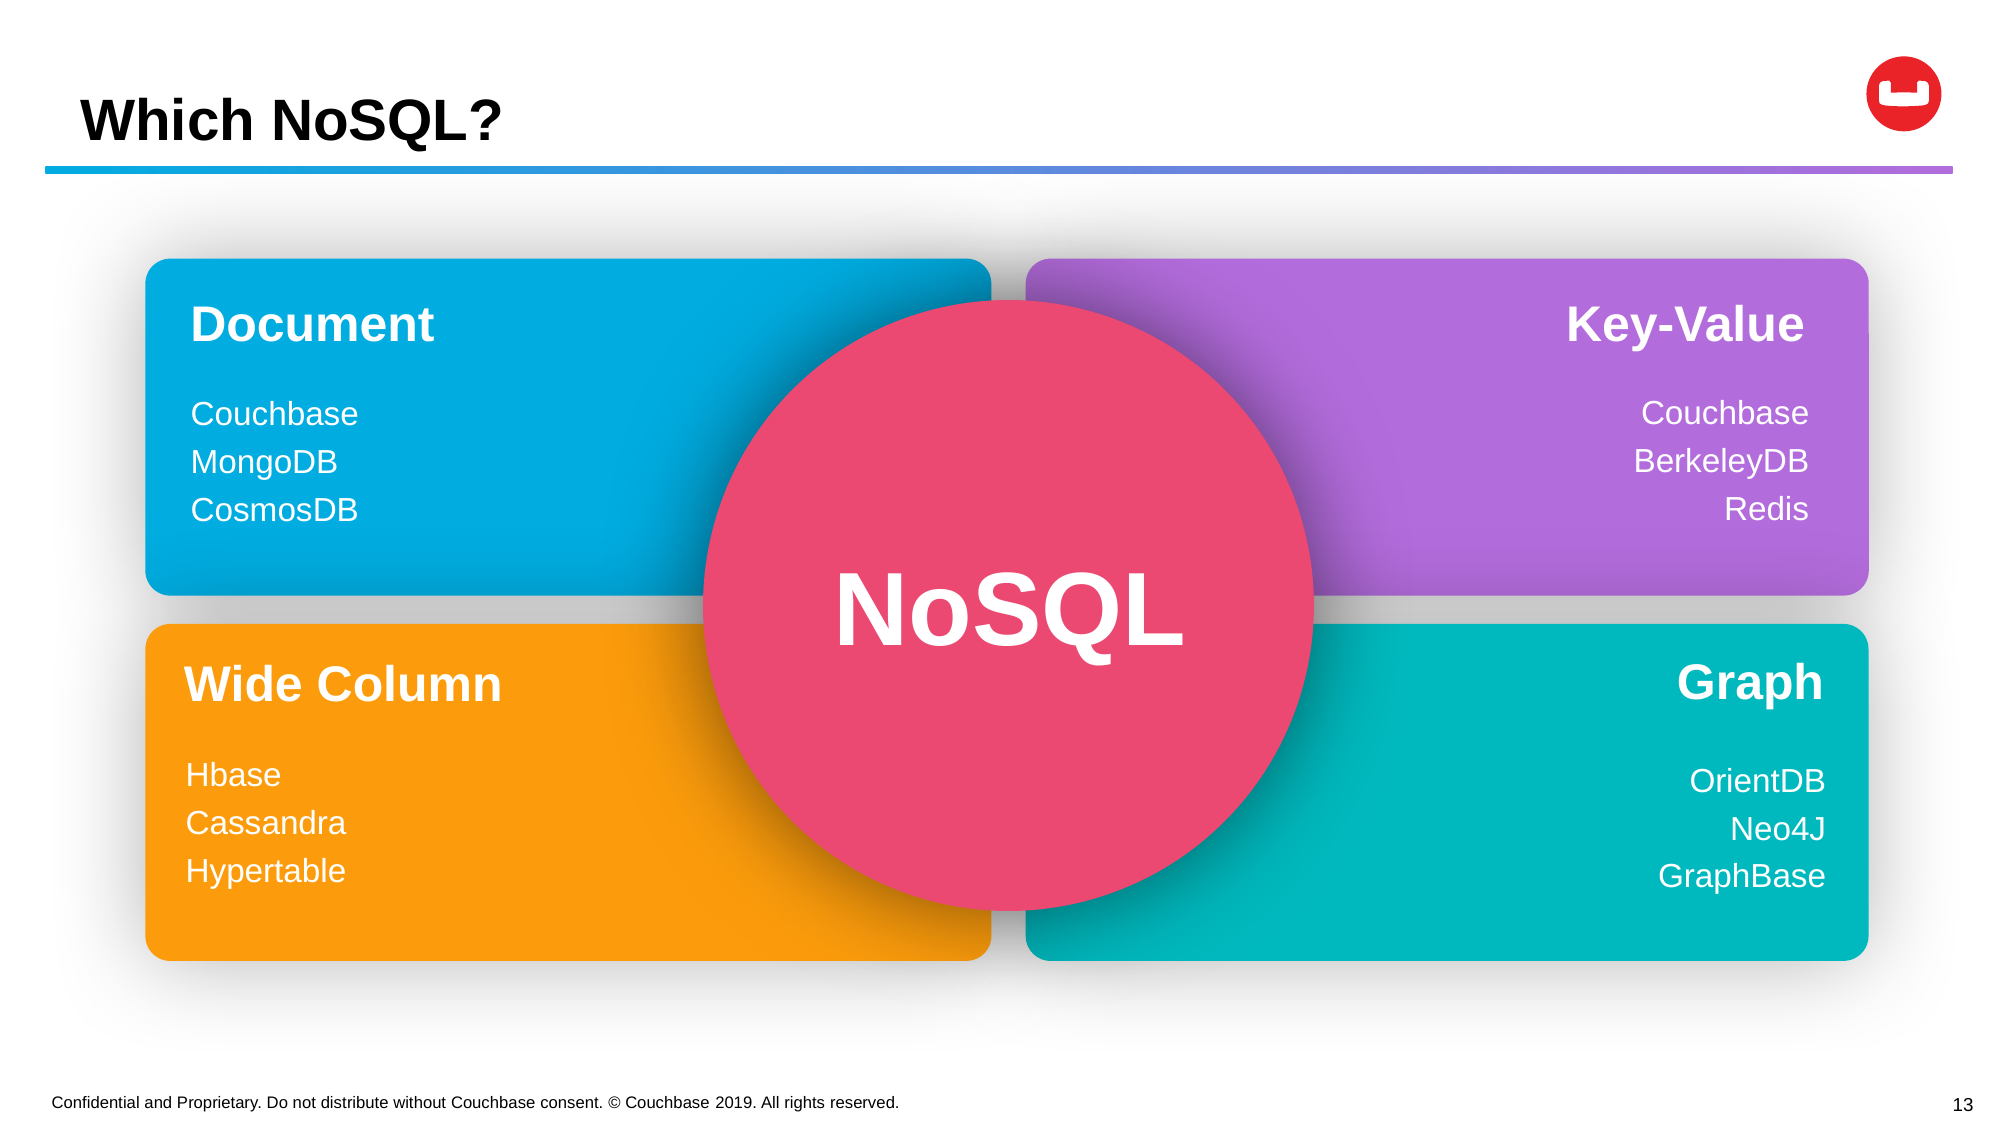

# Which NoSQL?

Key-Value
Document

Couchbase
BerkeleyDB
Redis
Couchbase
MongoDB
CosmosDB
NoSQL

Graph
Wide Column
Hbase
Cassandra
Hypertable
OrientDB
Neo4J
GraphBase